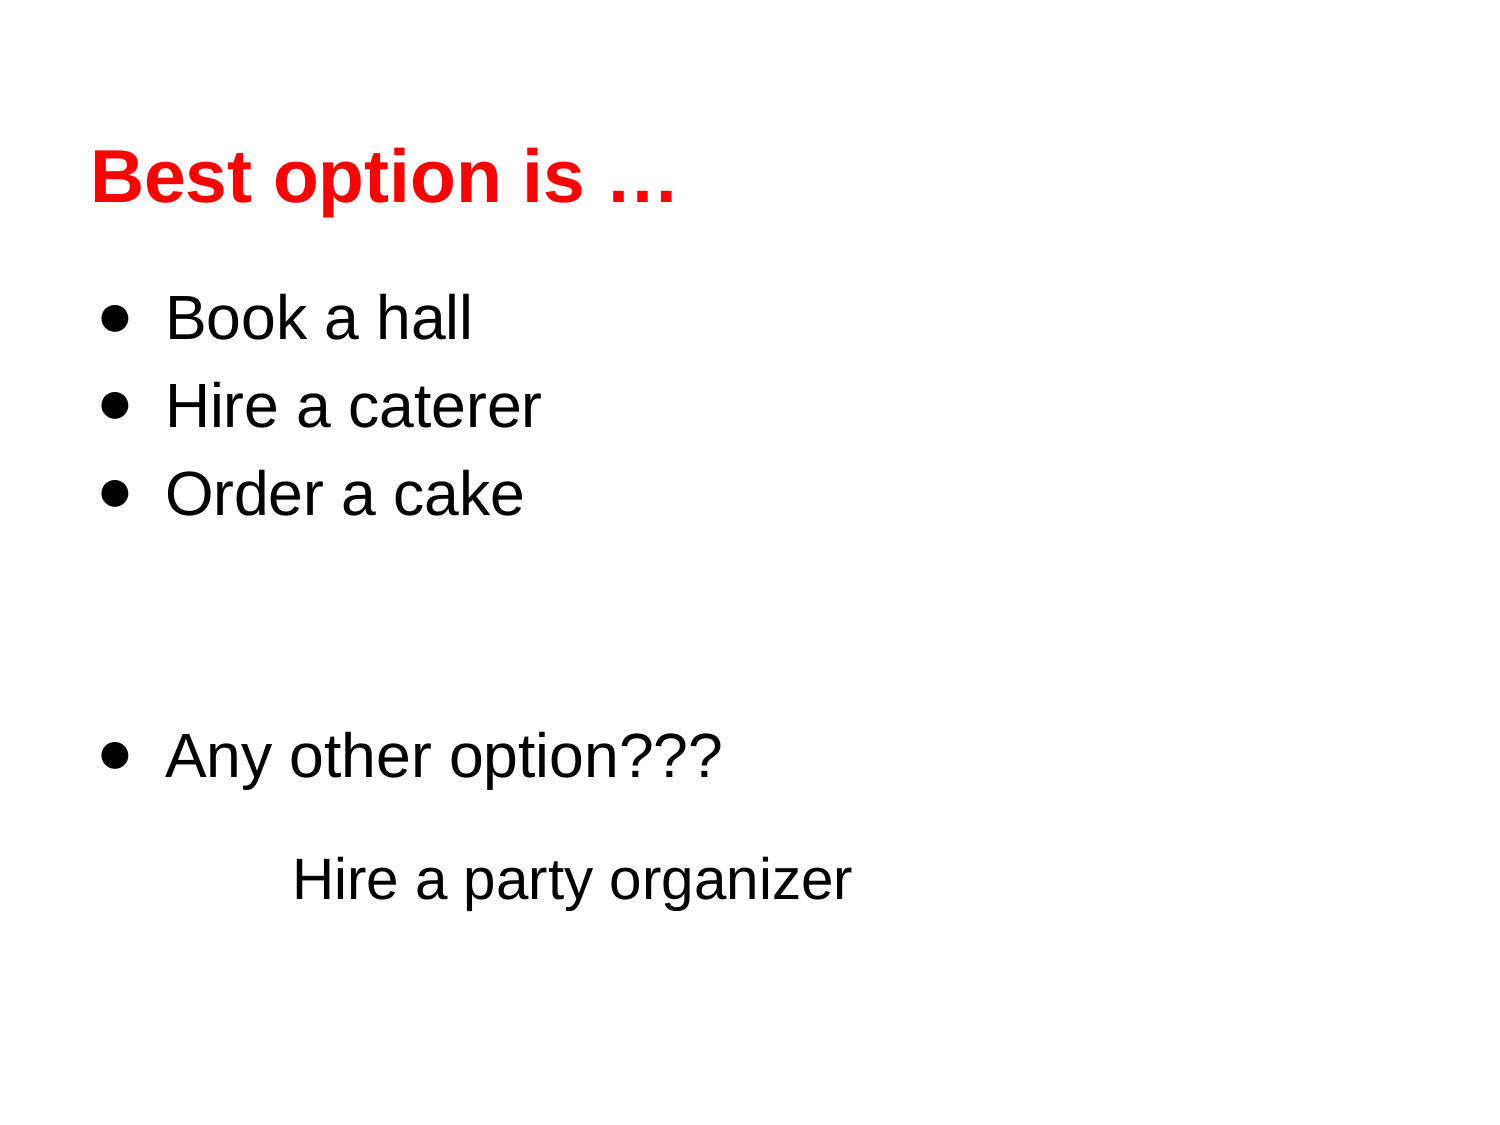

# Best option is …
Book a hall
Hire a caterer
Order a cake

Any other option???

Hire a party organizer